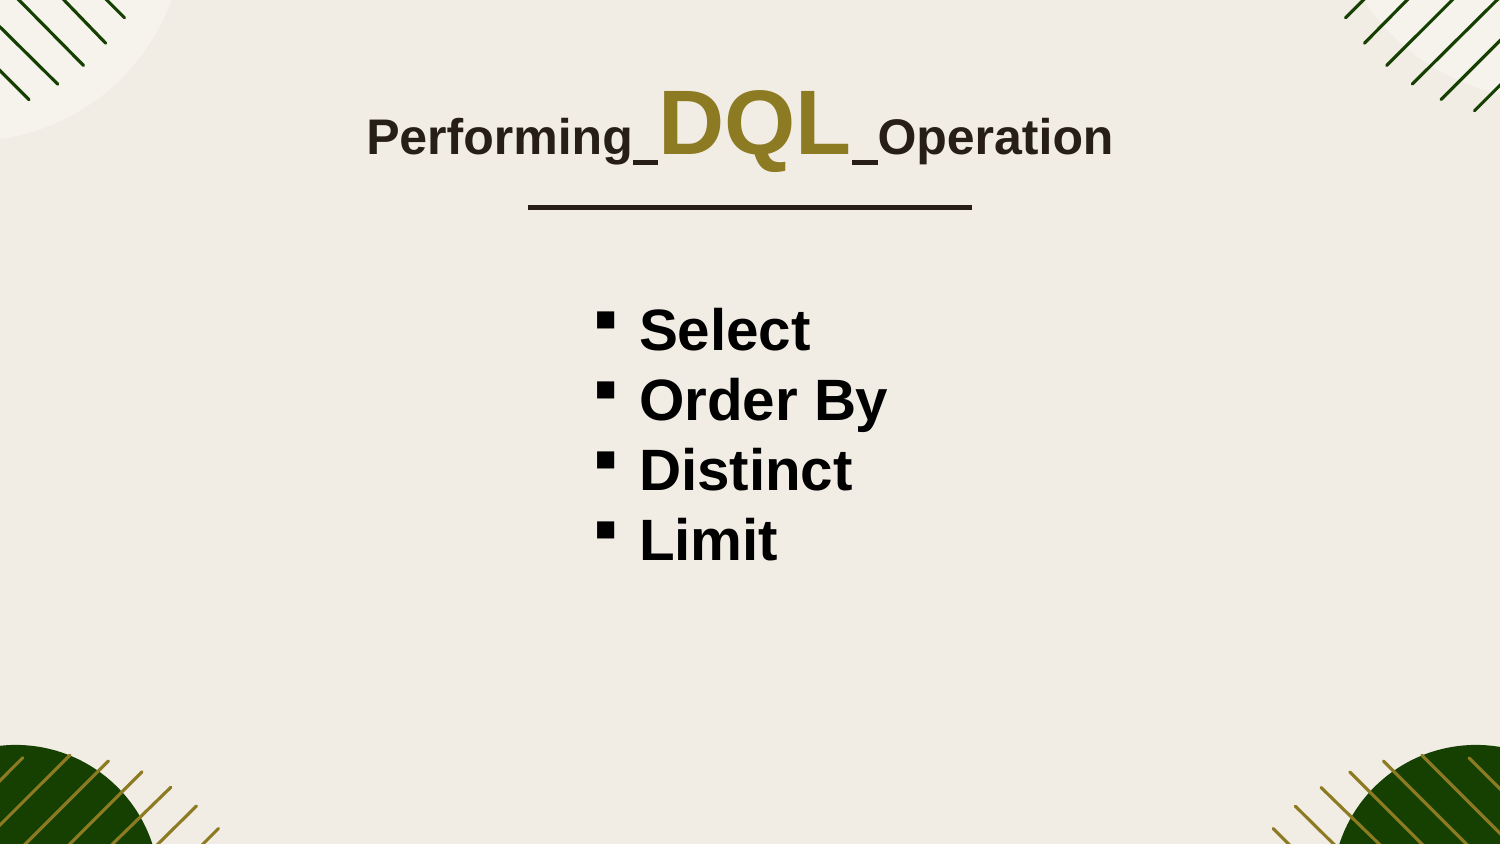

# Performing DQL Operation
Select
Order By
Distinct
Limit